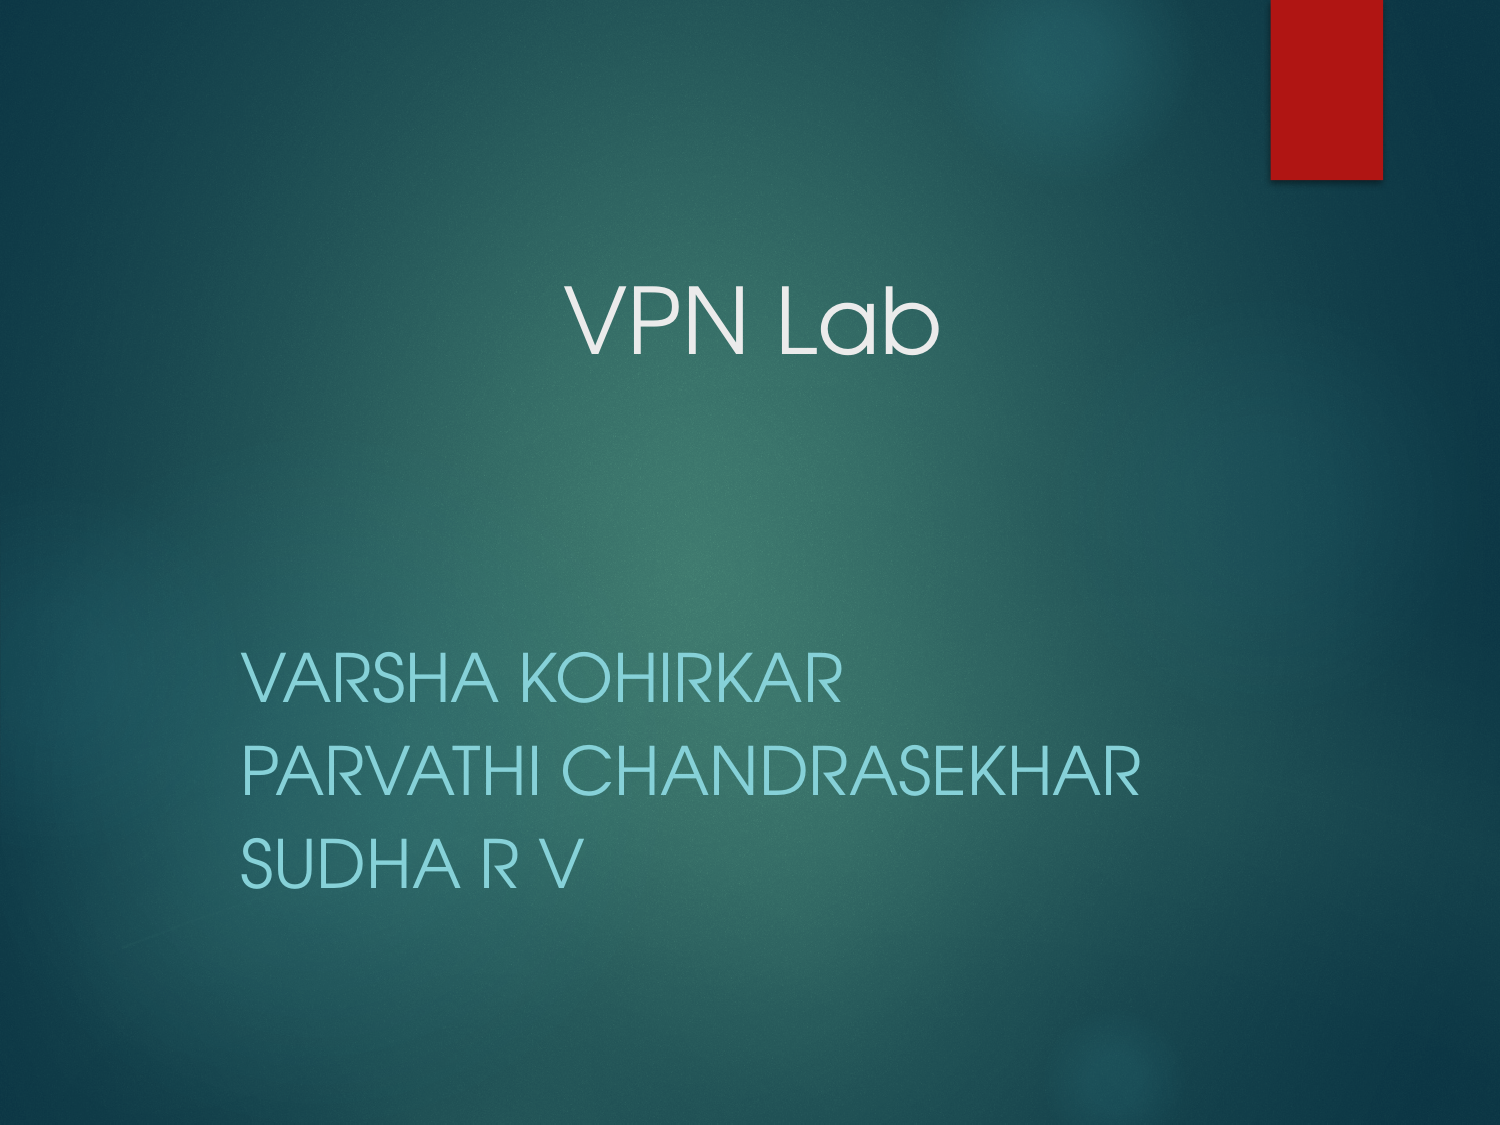

# VPN Lab
VARSHA KOHIRKAR
PARVATHI CHANDRASEKHAR
SUDHA R V